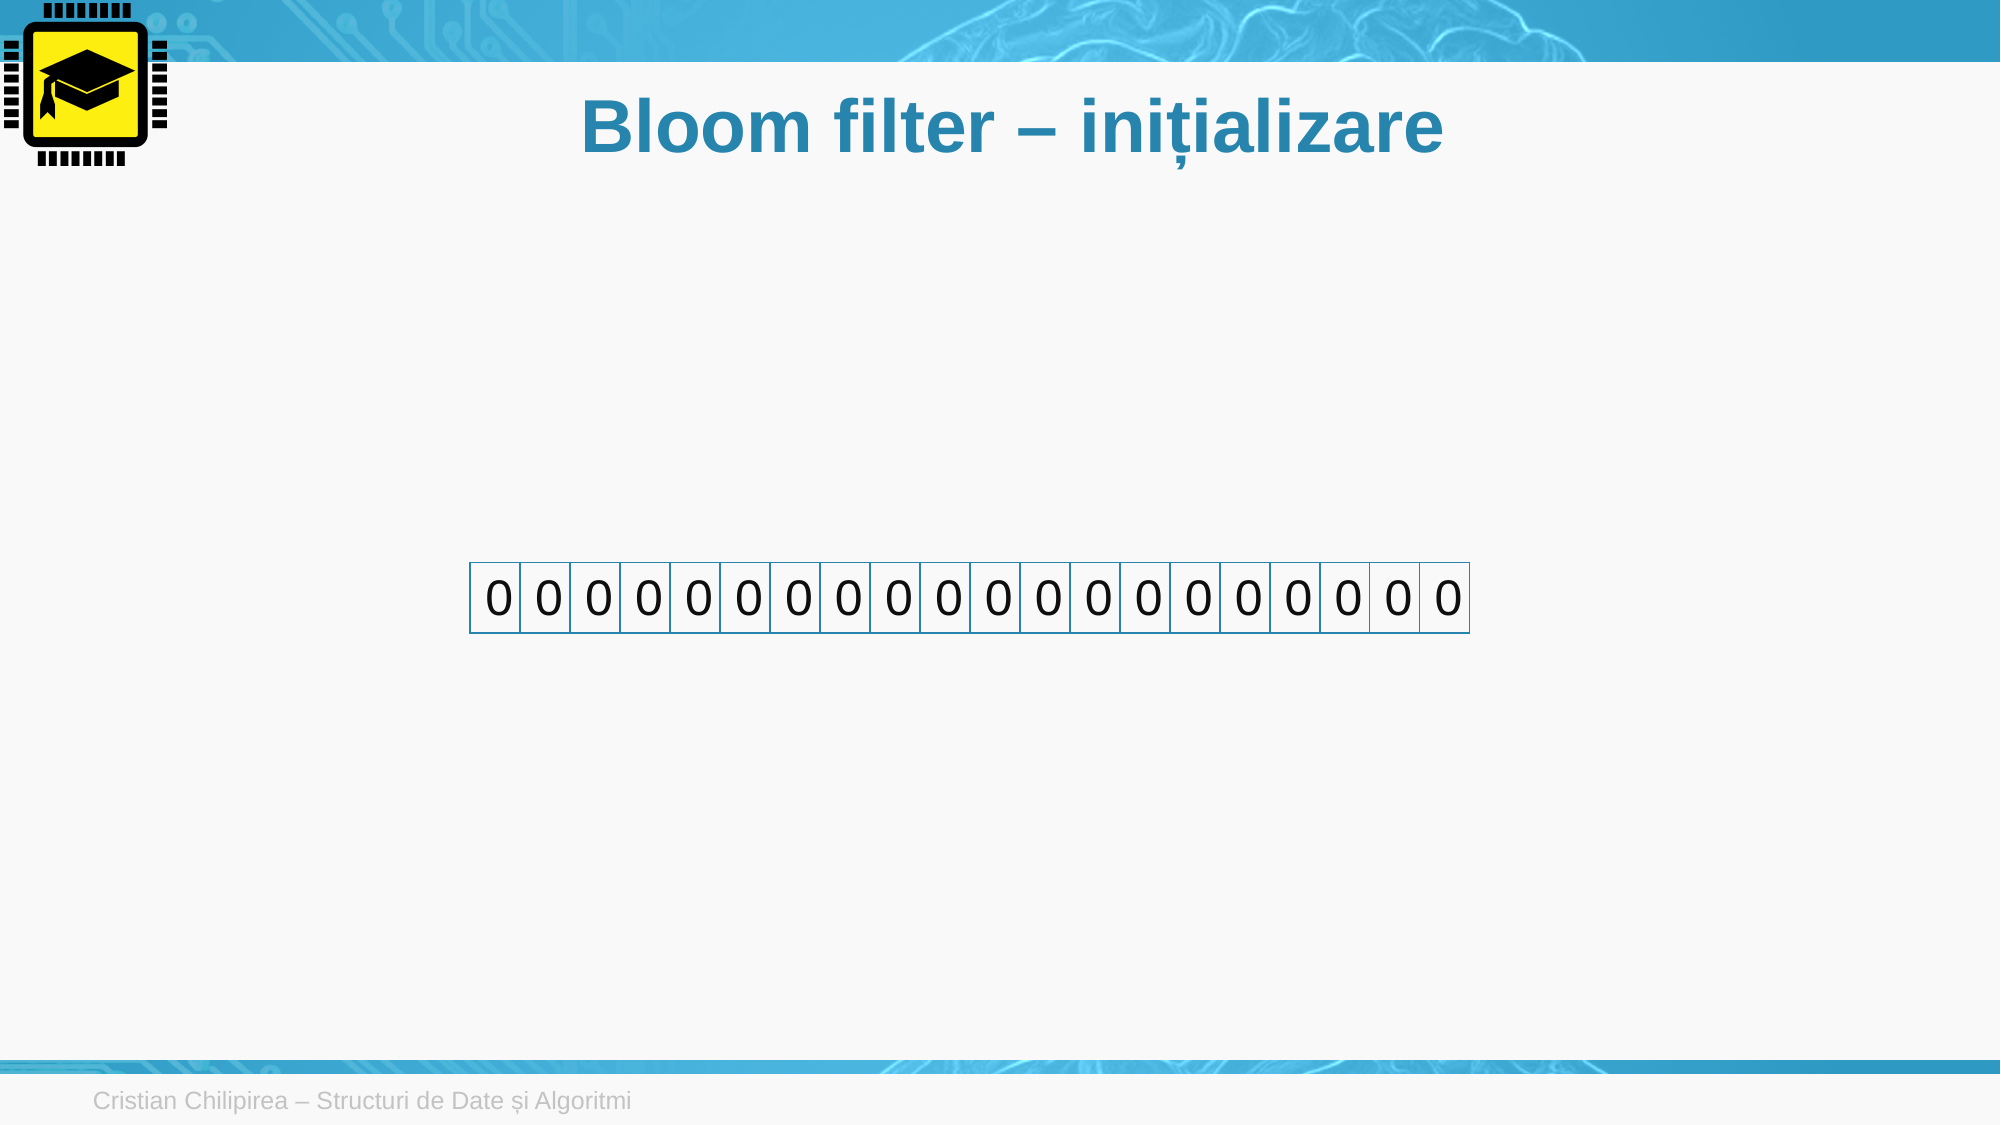

# Bloom filter – inițializare
| 0 | 0 | 0 | 0 | 0 | 0 | 0 | 0 | 0 | 0 | 0 | 0 | 0 | 0 | 0 | 0 | 0 | 0 | 0 | 0 |
| --- | --- | --- | --- | --- | --- | --- | --- | --- | --- | --- | --- | --- | --- | --- | --- | --- | --- | --- | --- |
Cristian Chilipirea – Structuri de Date și Algoritmi